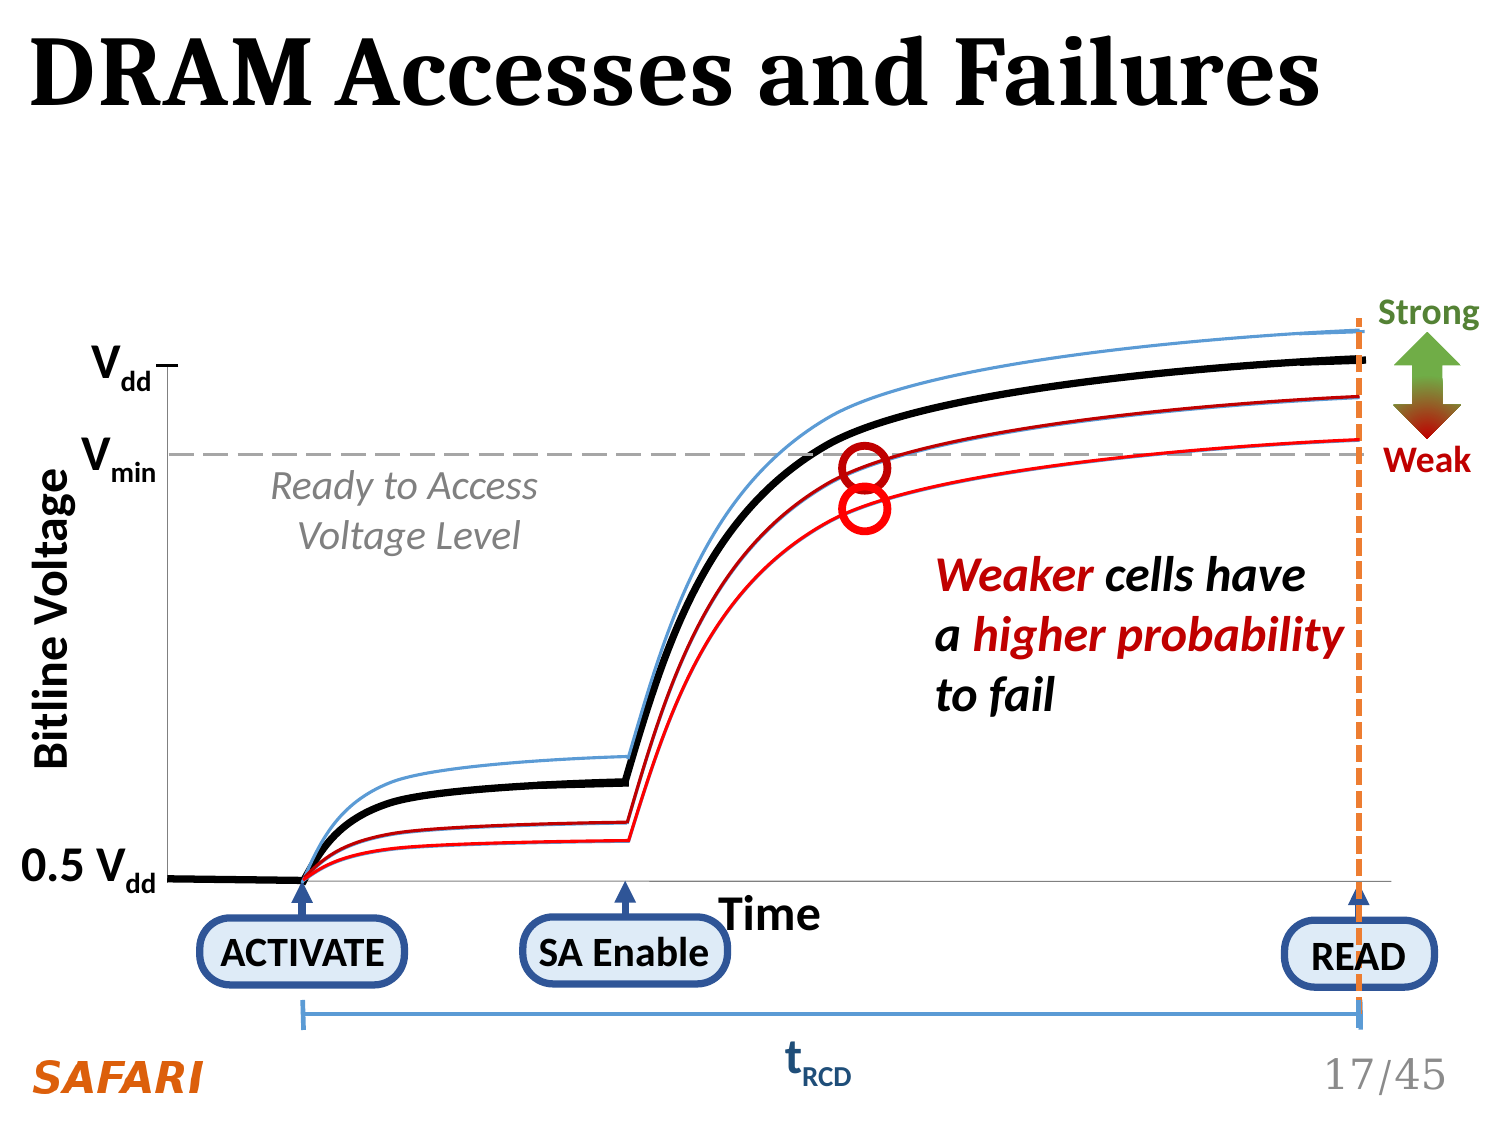

# DRAM Accesses and Failures
wordline
access
transistor
bitline
capacitor
SA
Strong

Weak

READ
Vdd
0.5 Vdd

Vmin

Ready to Access
Voltage Level

Weaker cells have
a higher probability
to fail
Bitline Voltage

Time

ACTIVATE
SA Enable
tRCD